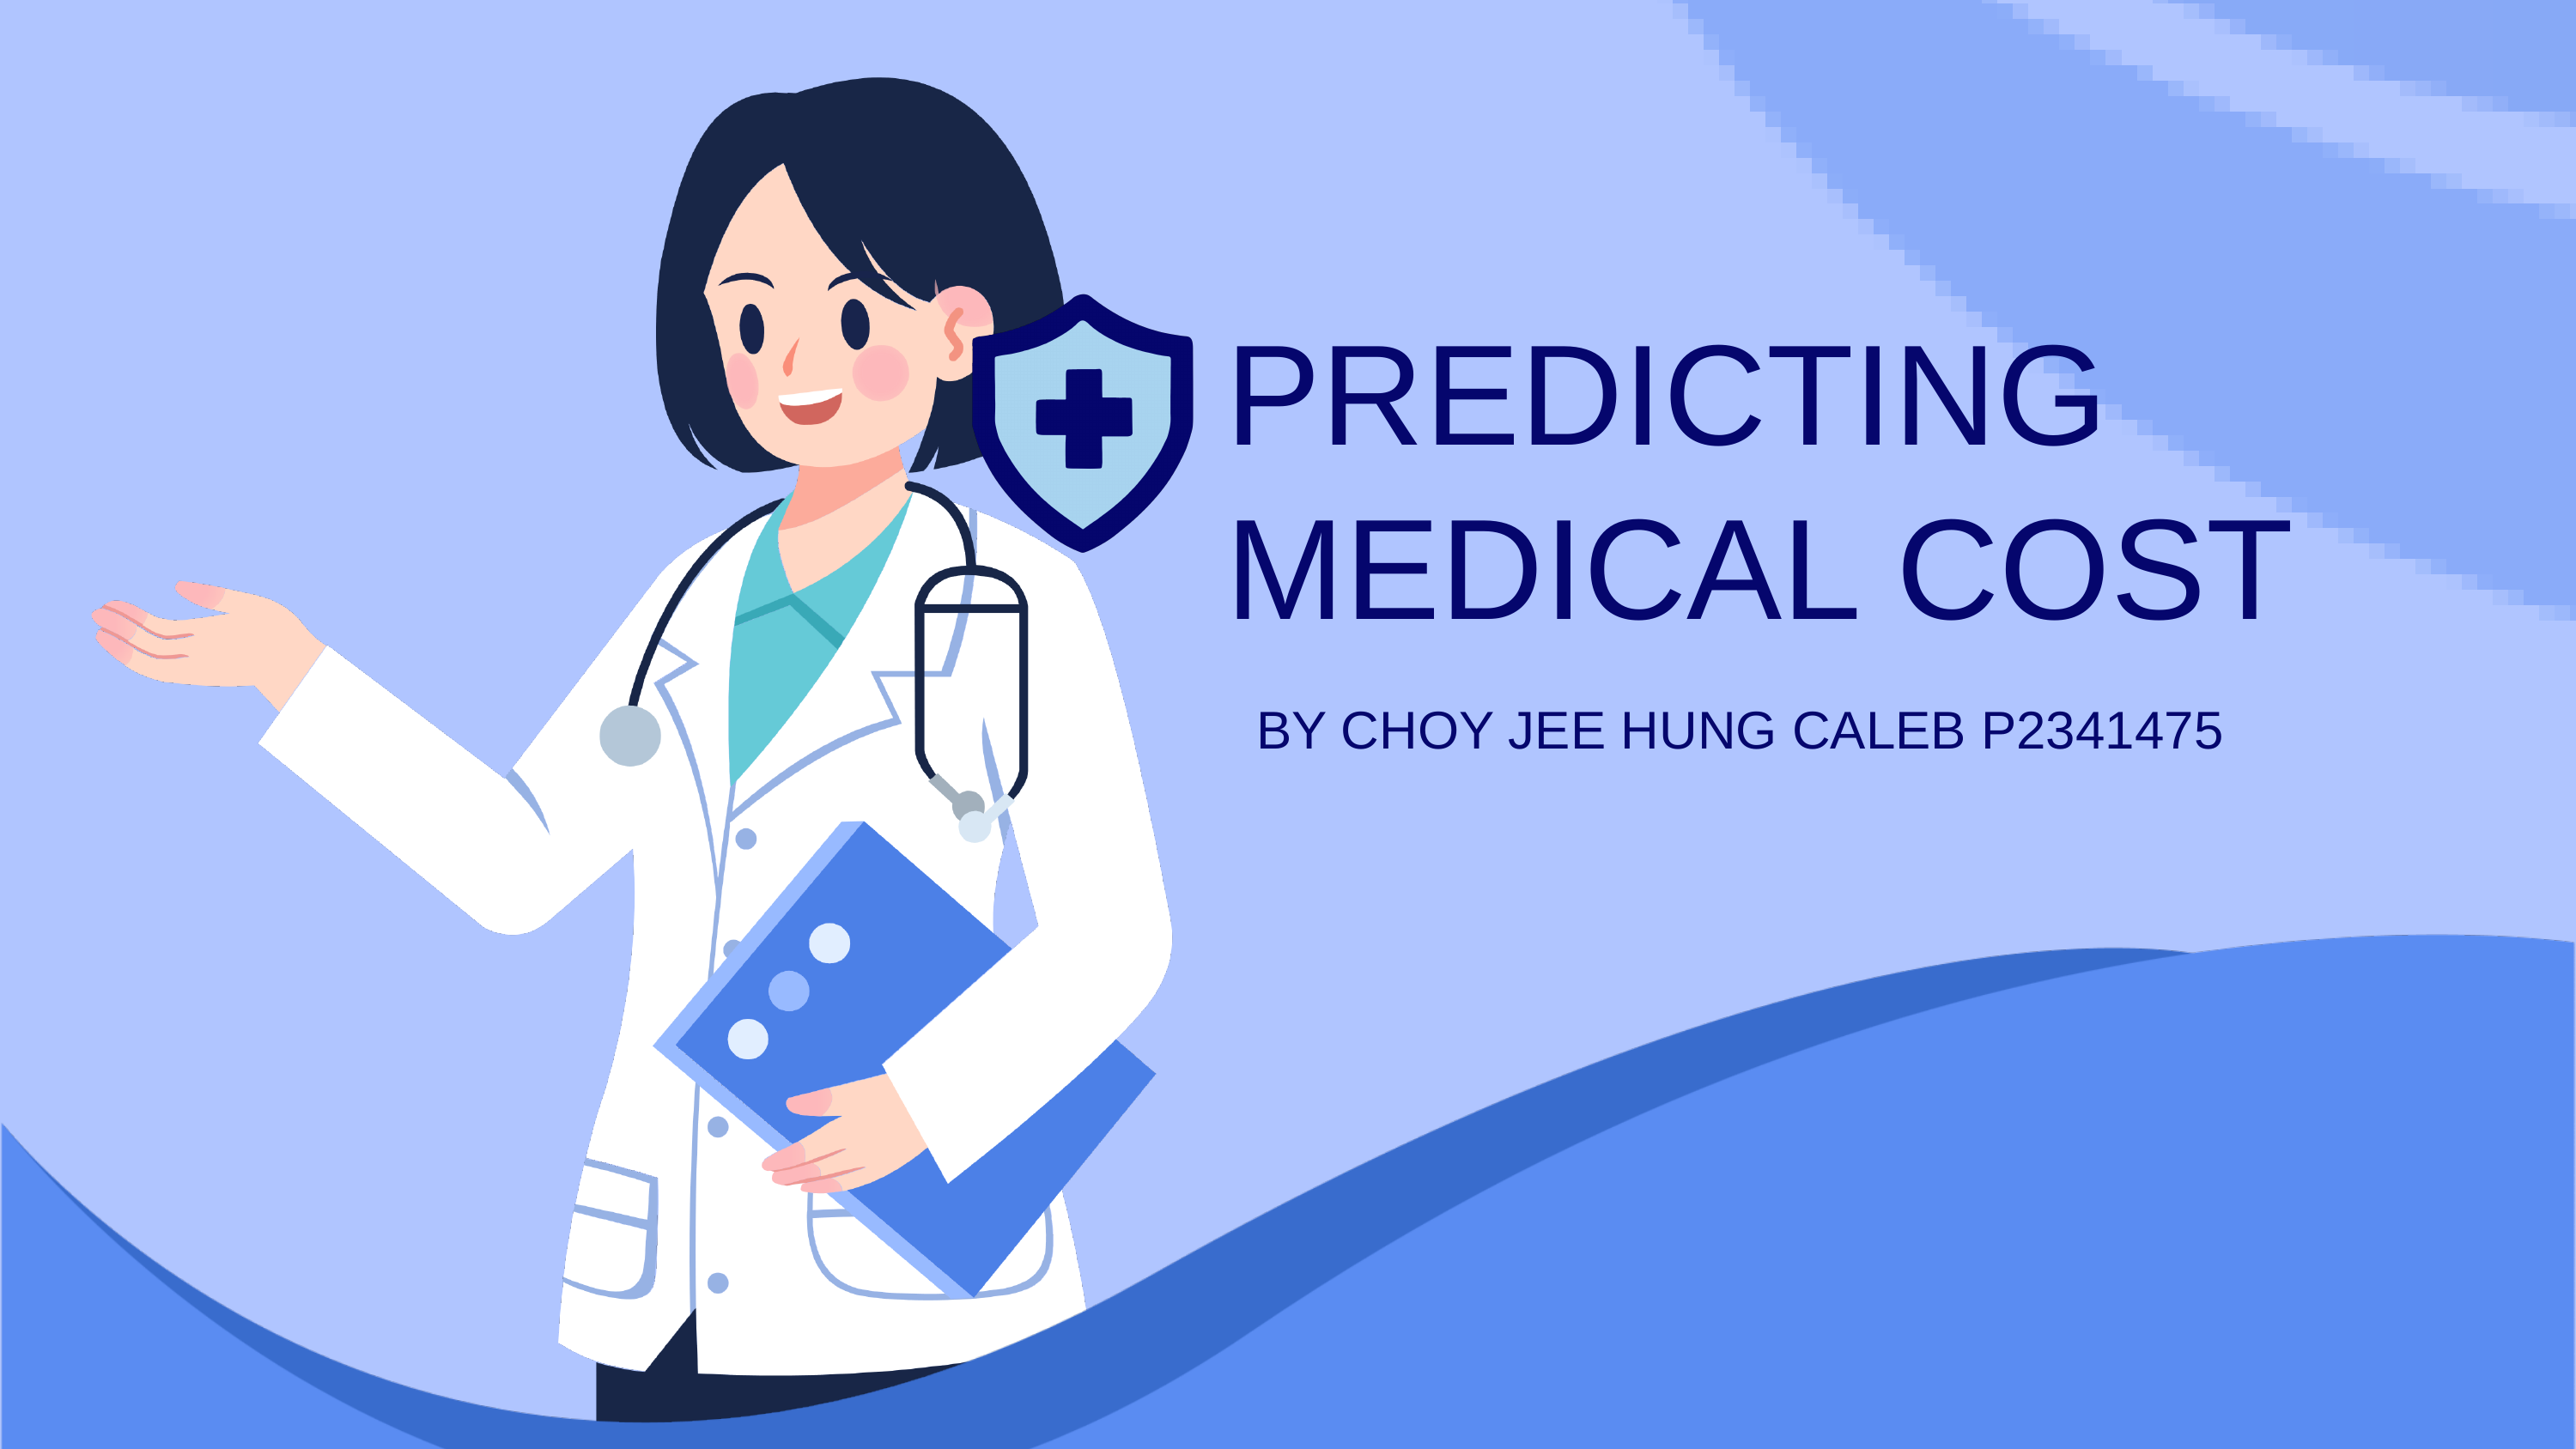

PREDICTING
MEDICAL COST
BY CHOY JEE HUNG CALEB P2341475